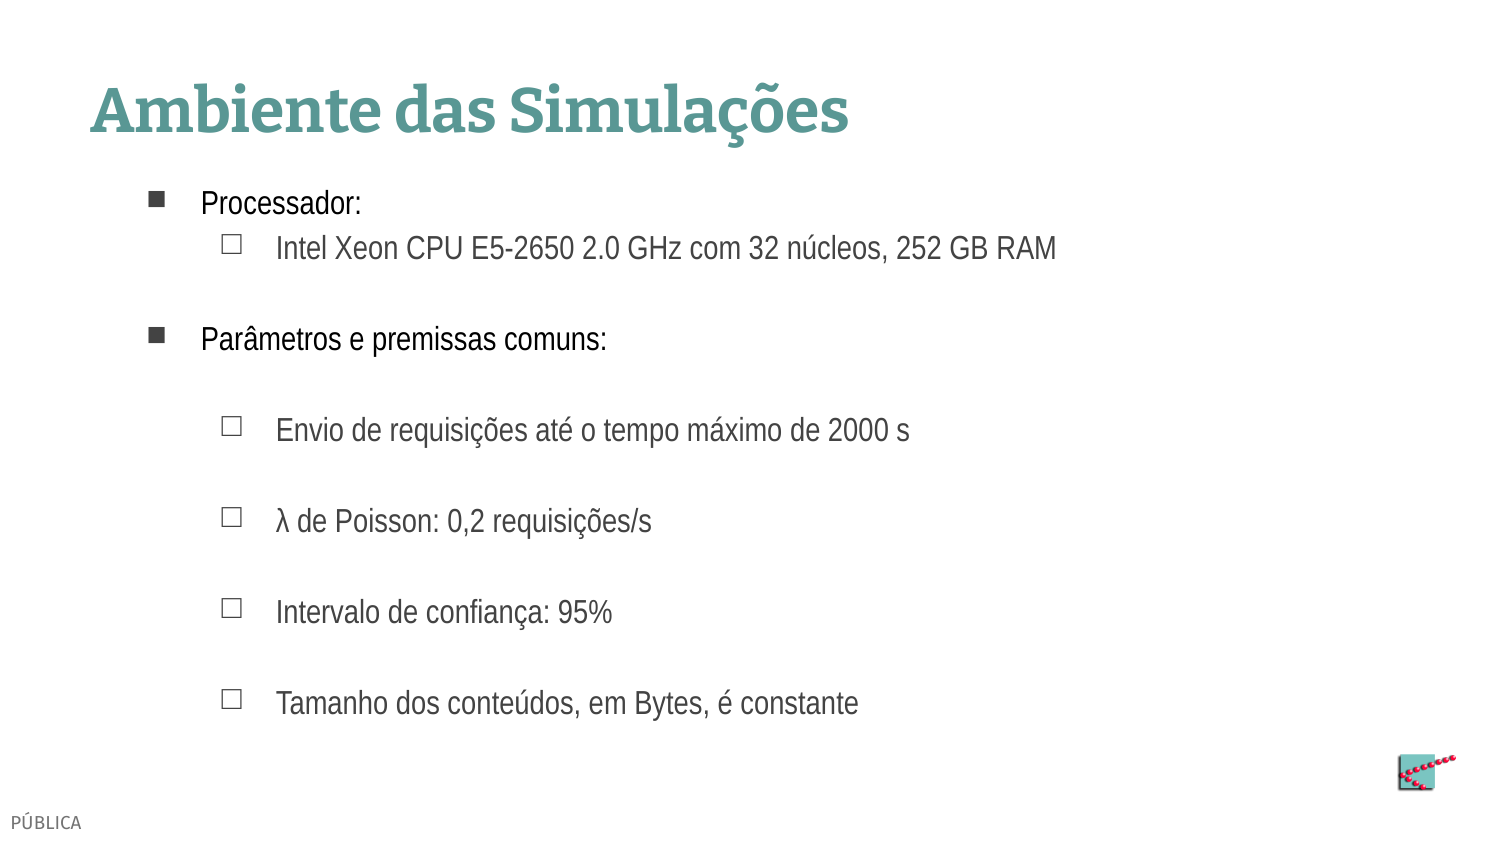

# Ambiente das Simulações
Processador:
Intel Xeon CPU E5-2650 2.0 GHz com 32 núcleos, 252 GB RAM

Parâmetros e premissas comuns:

Envio de requisições até o tempo máximo de 2000 s

λ de Poisson: 0,2 requisições/s

Intervalo de confiança: 95%

Tamanho dos conteúdos, em Bytes, é constante